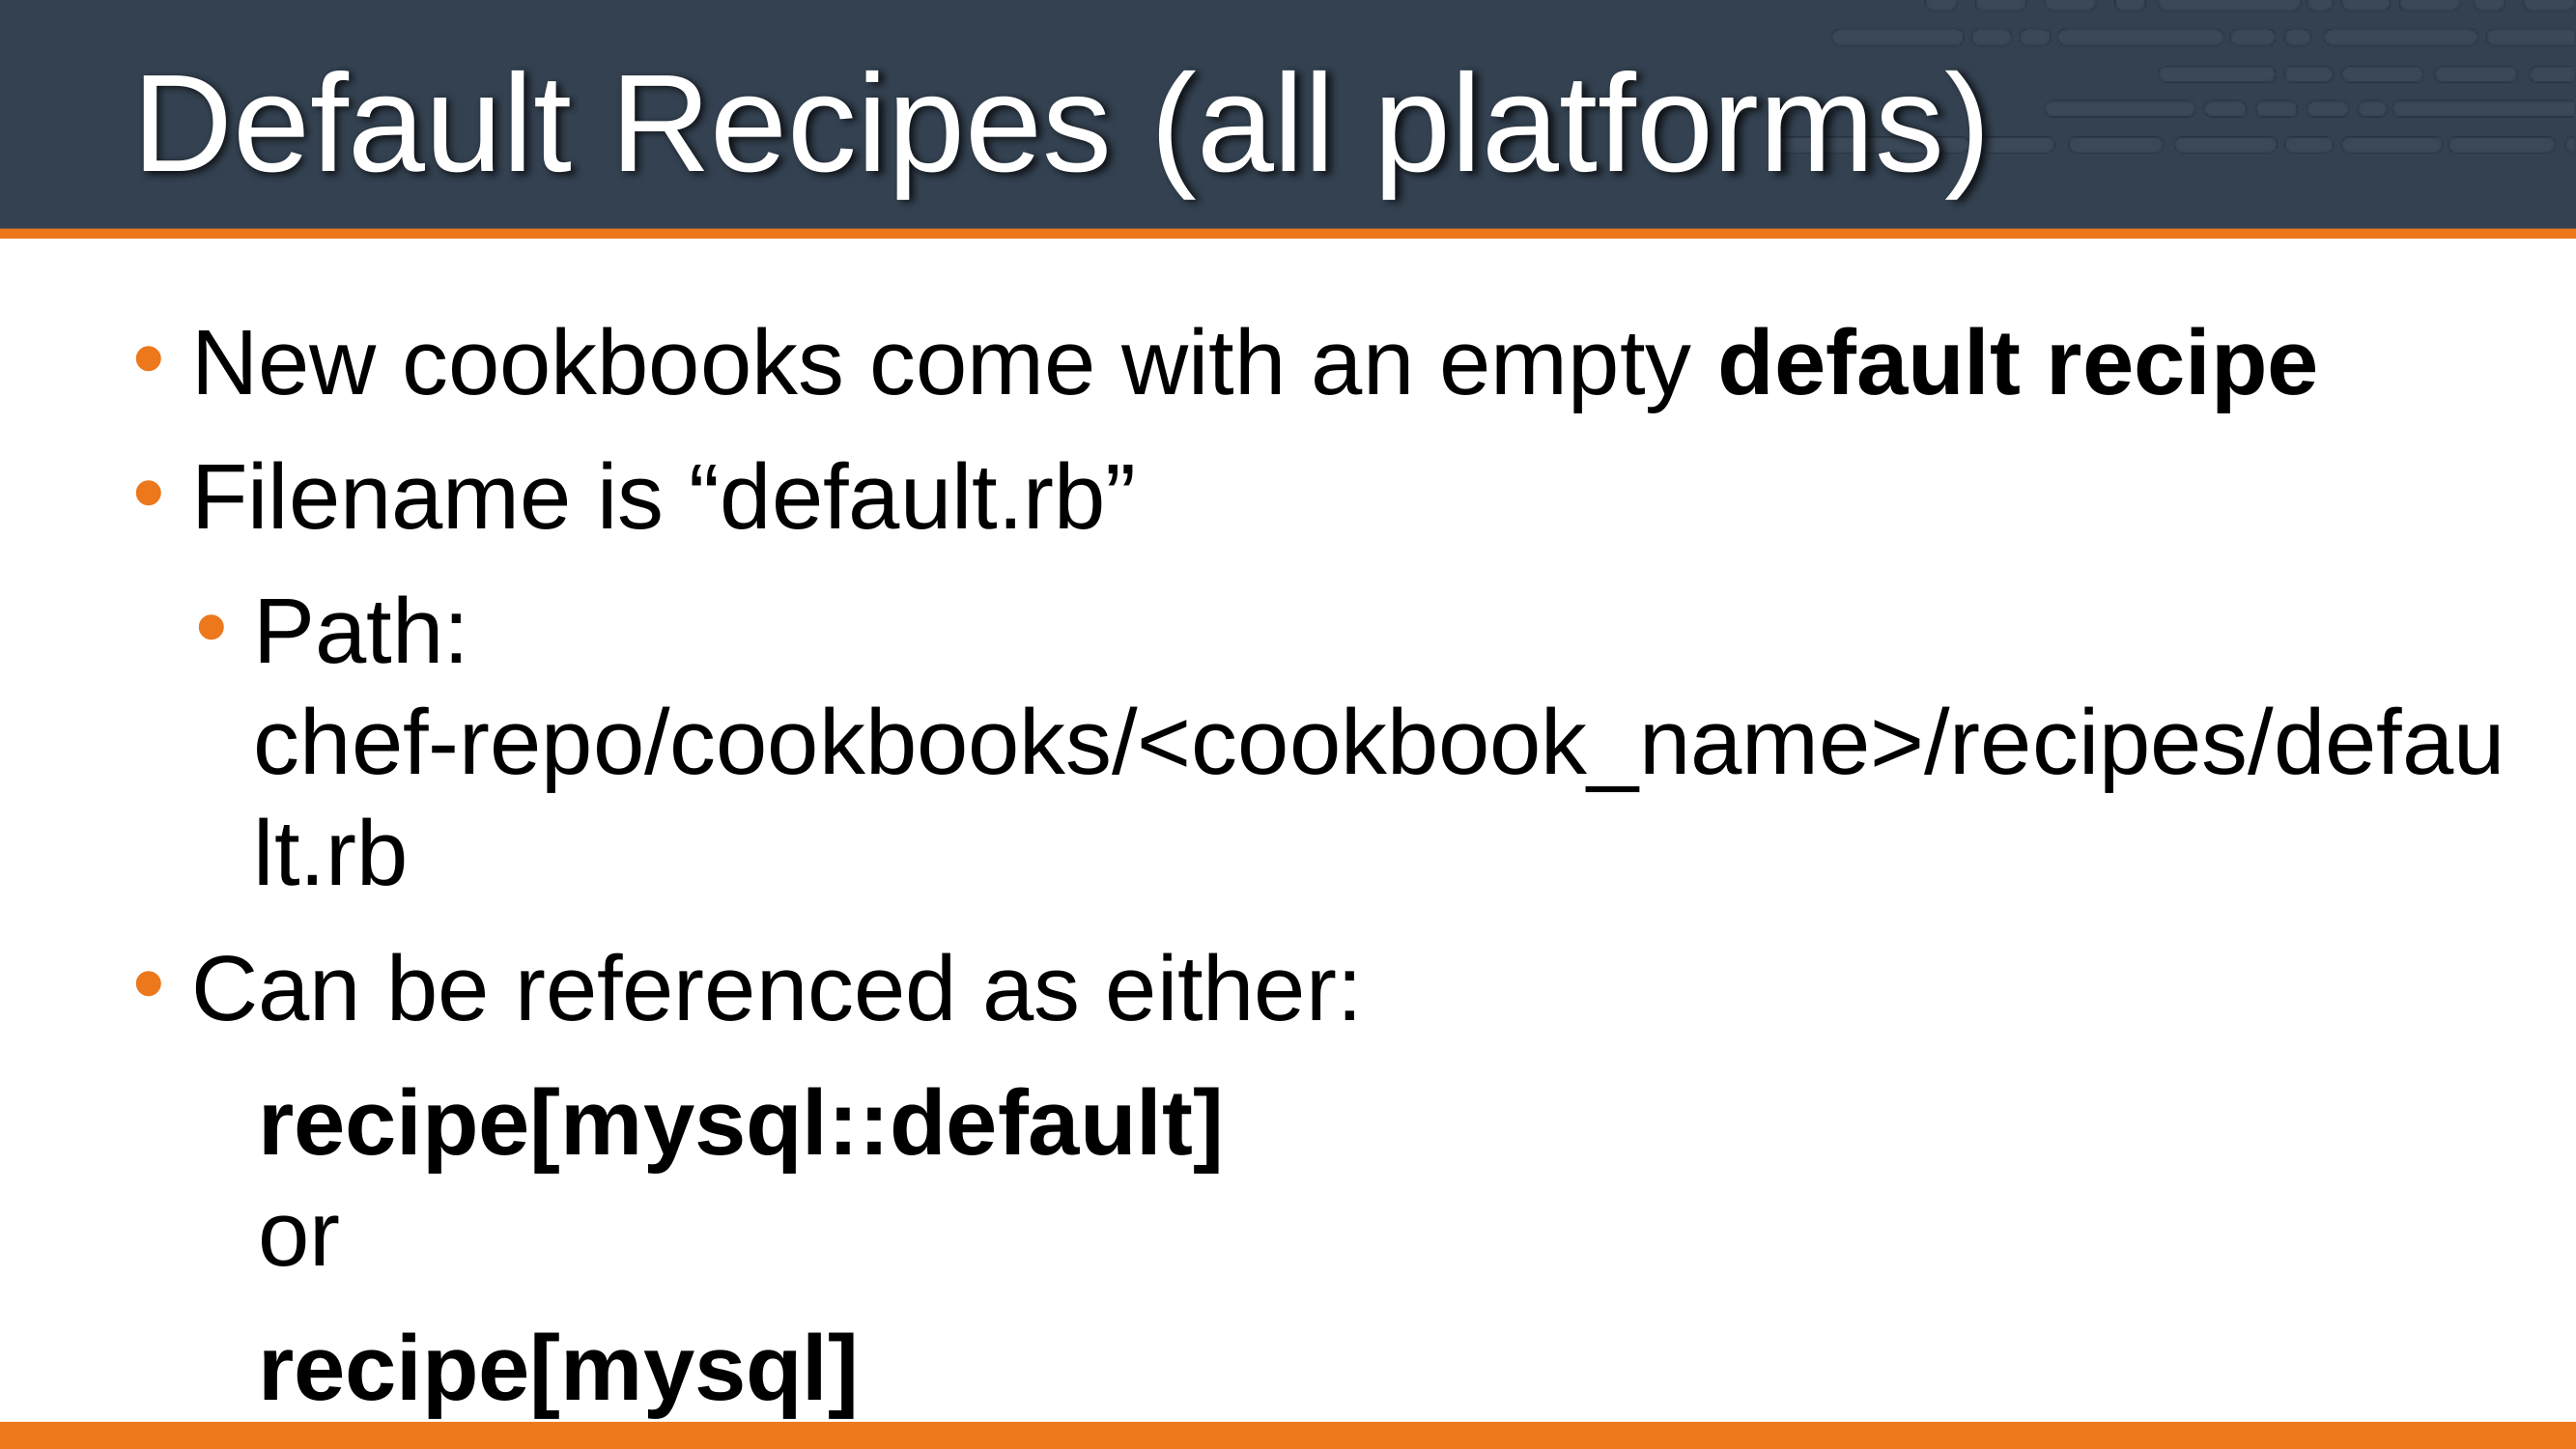

# Default Recipes (all platforms)
New cookbooks come with an empty default recipe
Filename is “default.rb”
Path: chef-repo/cookbooks/<cookbook_name>/recipes/default.rb
Can be referenced as either:
recipe[mysql::default]
or
recipe[mysql]